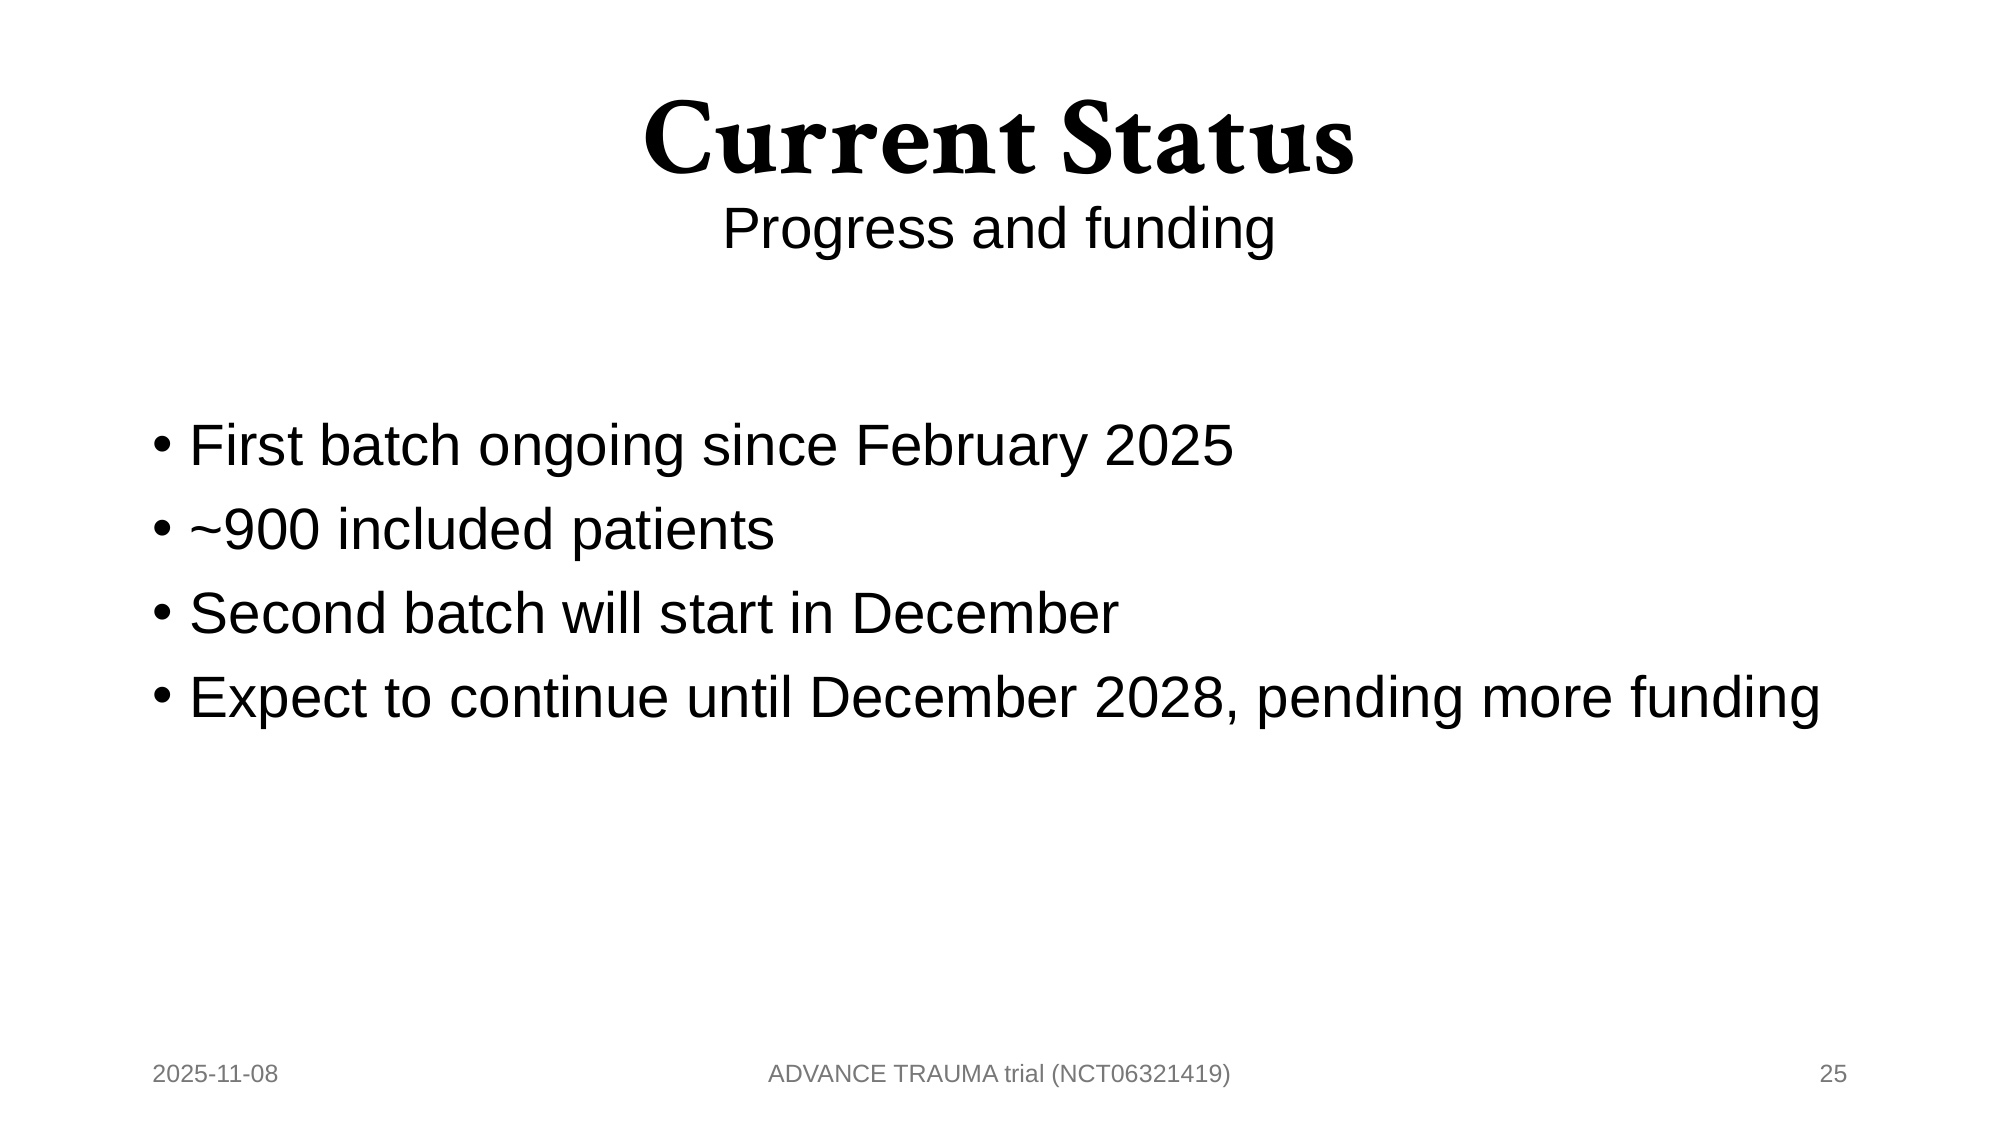

# Current Status Progress and funding
First batch ongoing since February 2025
~900 included patients
Second batch will start in December
Expect to continue until December 2028, pending more funding

2025-11-08
ADVANCE TRAUMA trial (NCT06321419)
25